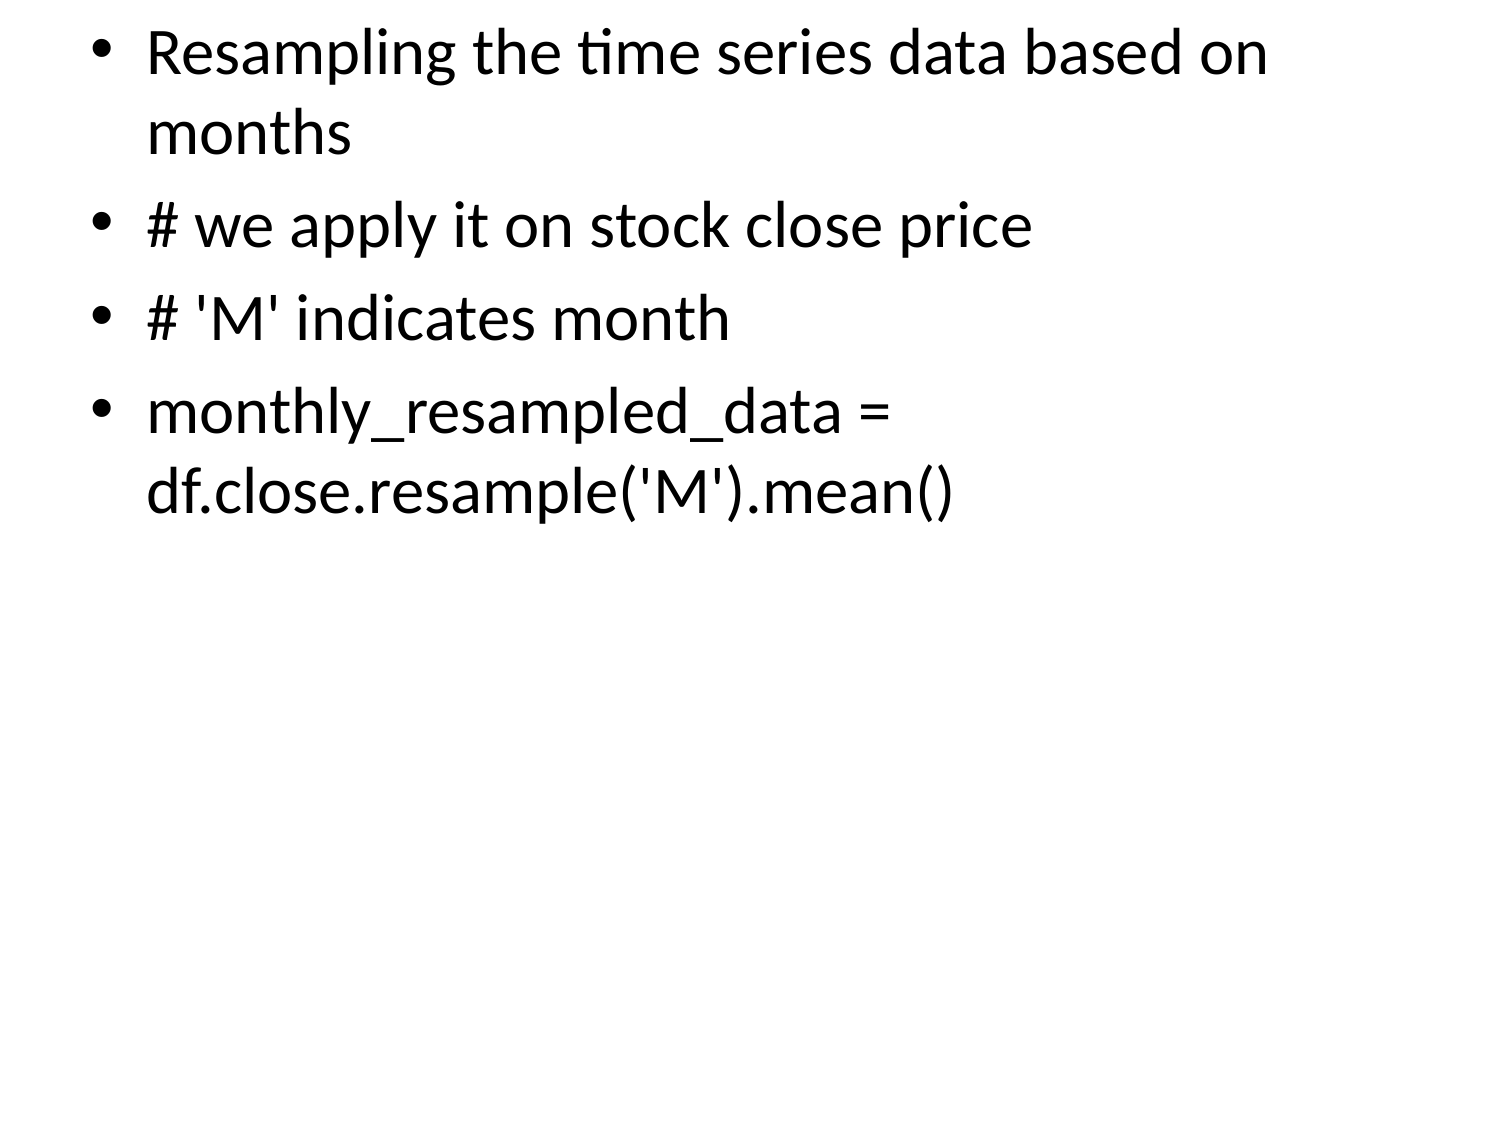

Resampling the time series data based on months
# we apply it on stock close price
# 'M' indicates month
monthly_resampled_data = df.close.resample('M').mean()